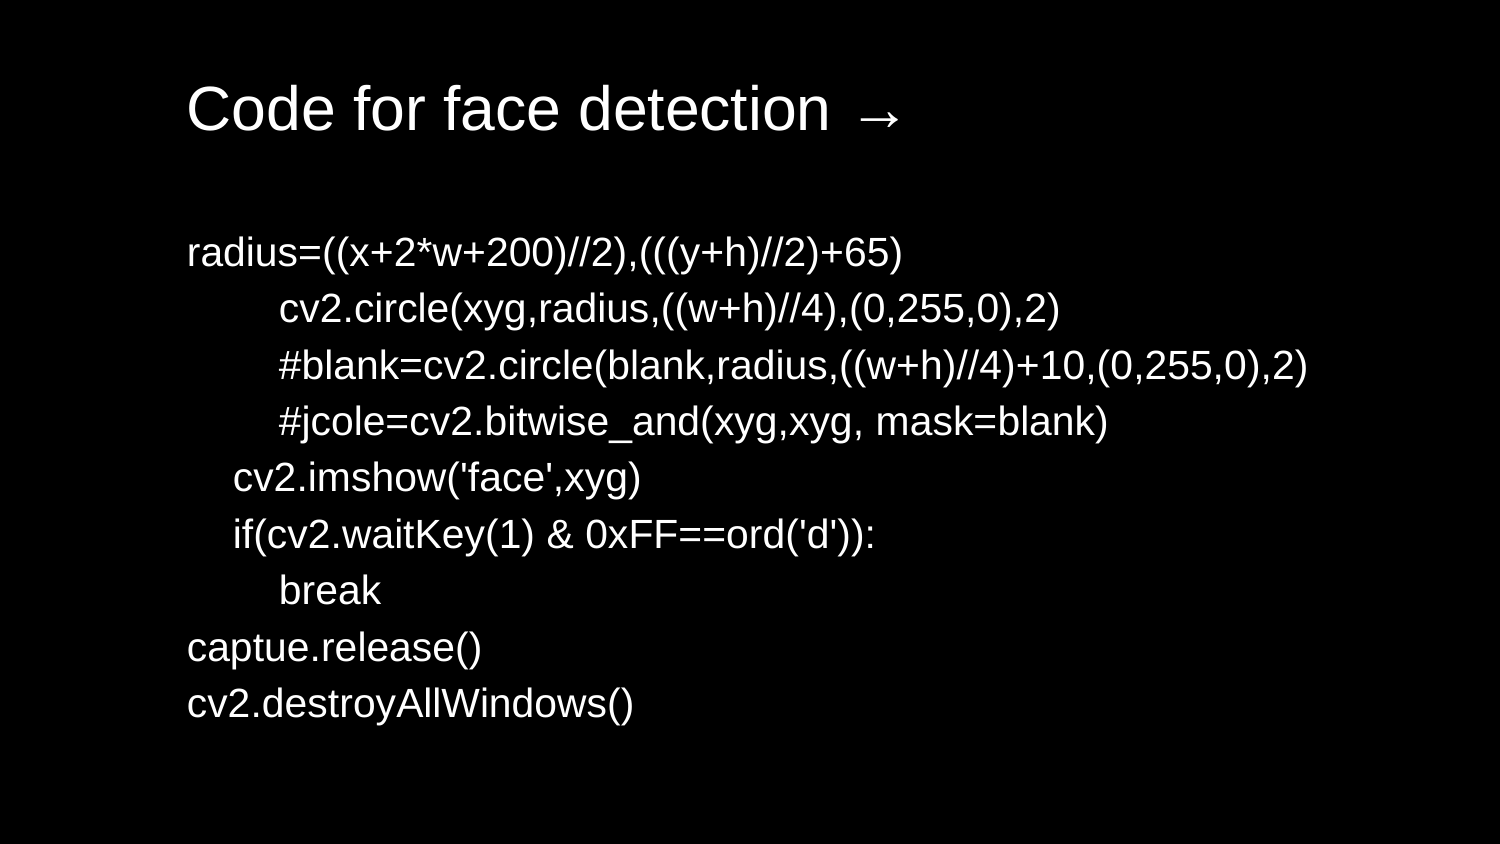

# Code for face detection →

radius=((x+2*w+200)//2),(((y+h)//2)+65)
        cv2.circle(xyg,radius,((w+h)//4),(0,255,0),2)
        #blank=cv2.circle(blank,radius,((w+h)//4)+10,(0,255,0),2)
        #jcole=cv2.bitwise_and(xyg,xyg, mask=blank)
    cv2.imshow('face',xyg)
    if(cv2.waitKey(1) & 0xFF==ord('d')):
        break
captue.release()
cv2.destroyAllWindows()